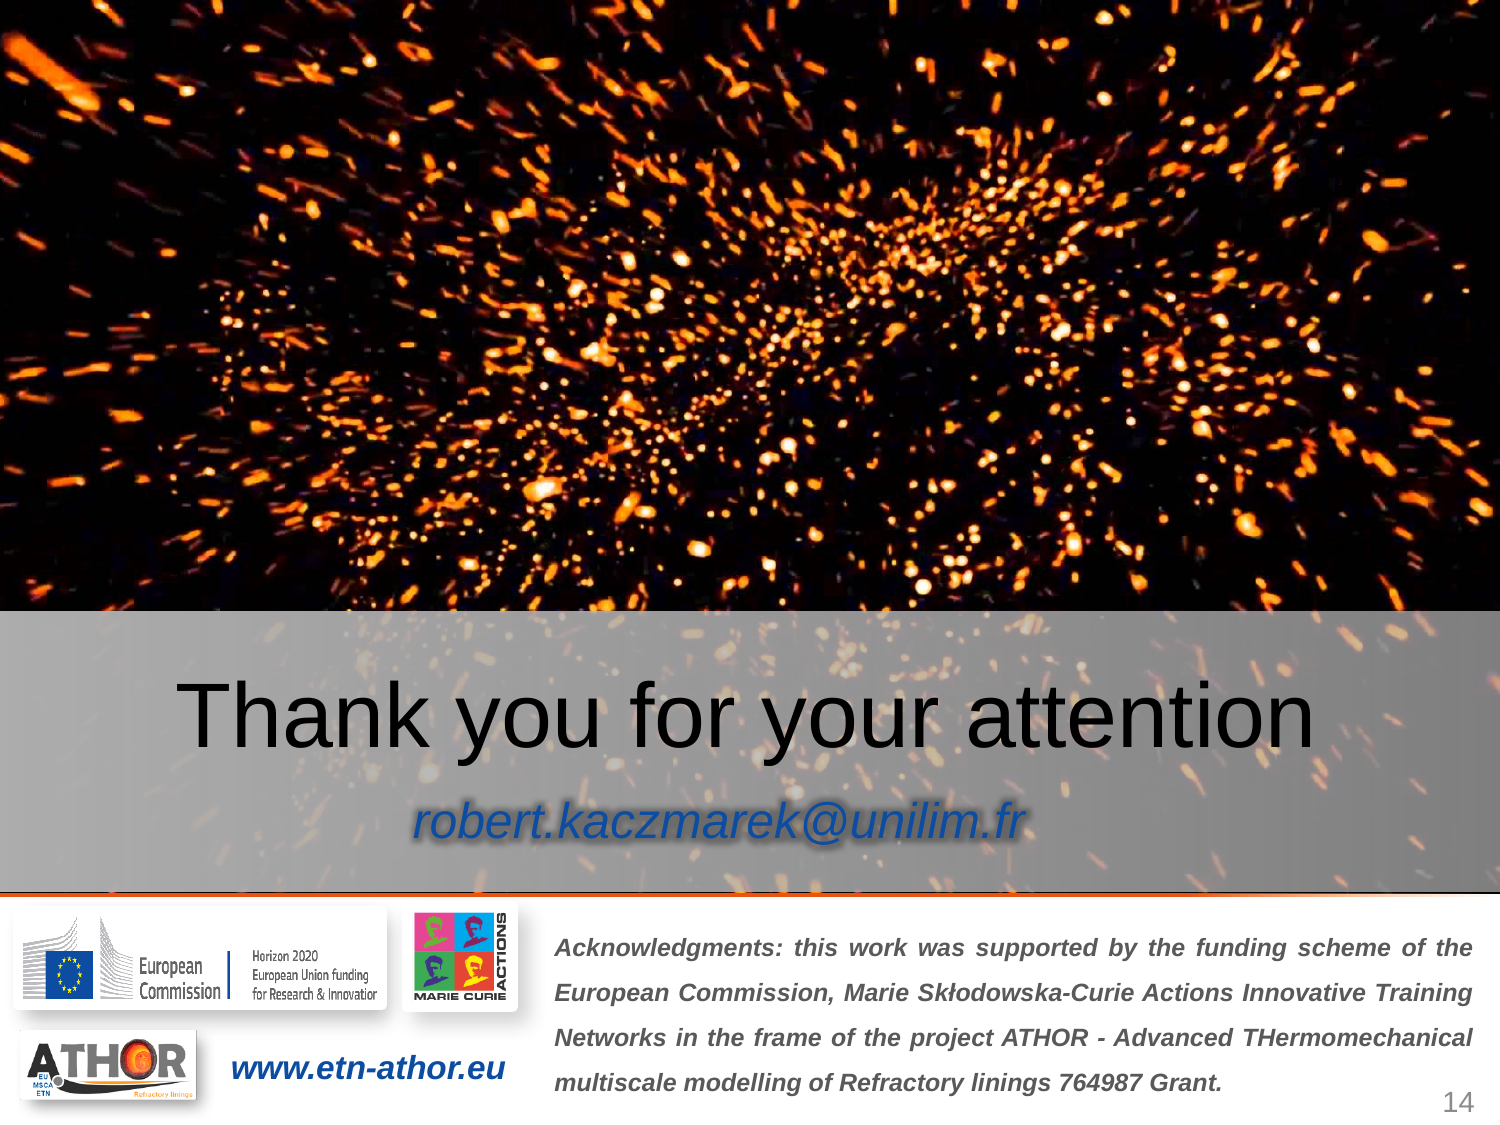

# Thank you for your attention
robert.kaczmarek@unilim.fr
Acknowledgments: this work was supported by the funding scheme of the European Commission, Marie Skłodowska-Curie Actions Innovative Training Networks in the frame of the project ATHOR - Advanced THermomechanical multiscale modelling of Refractory linings 764987 Grant.
www.etn-athor.eu
14